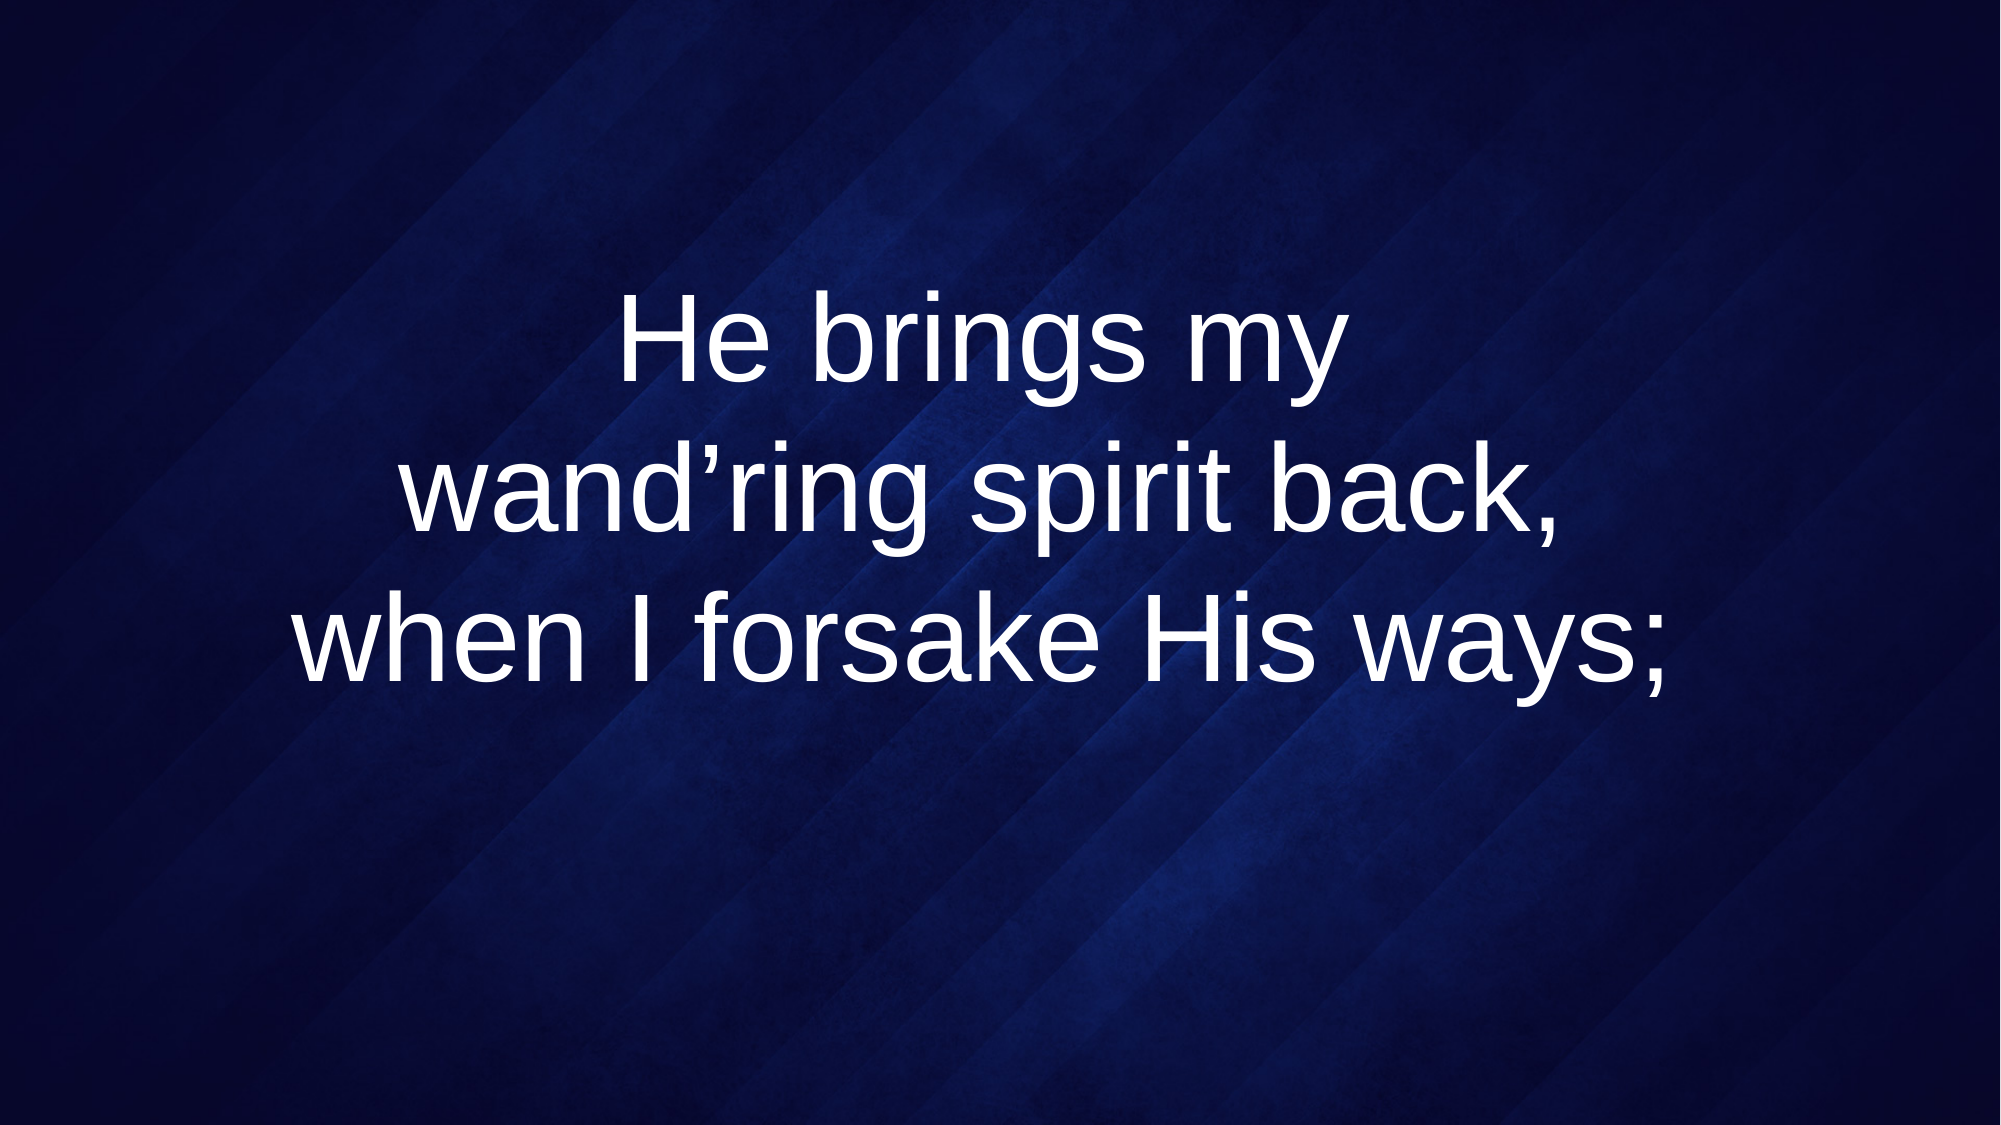

# He brings my wand’ring spirit back, when I forsake His ways;